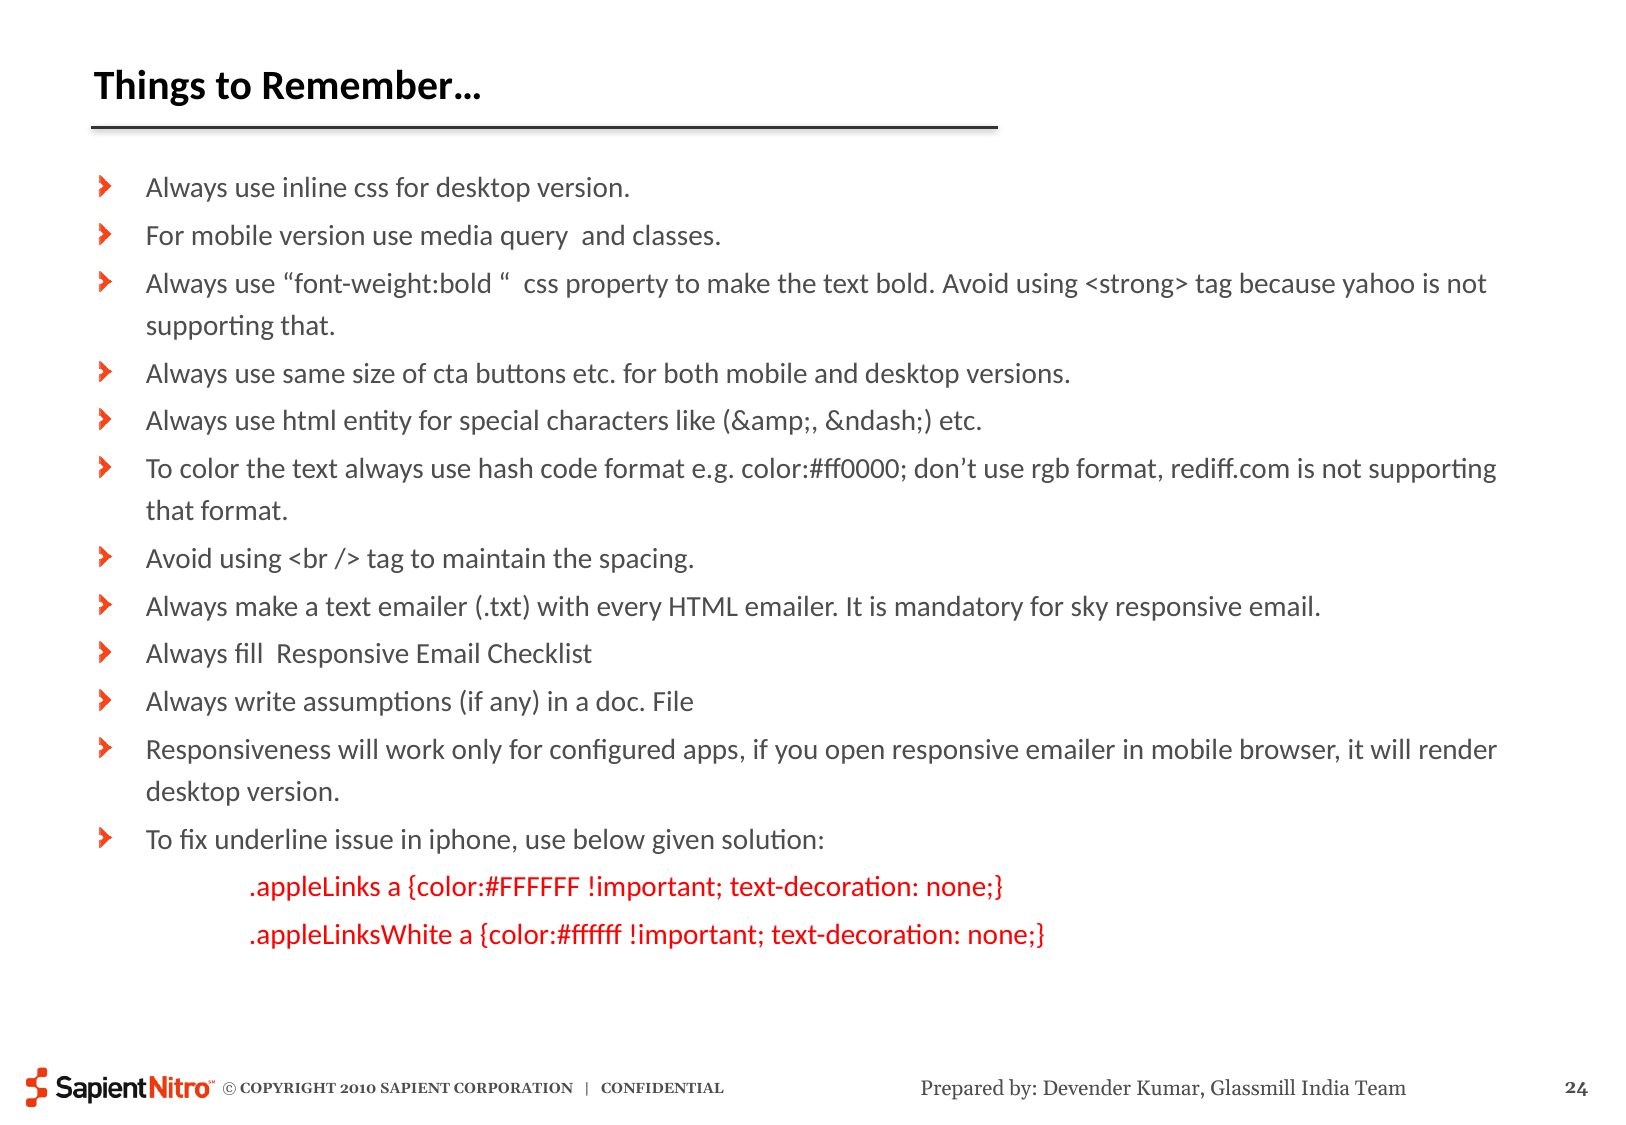

# Things to Remember…
Always use inline css for desktop version.
For mobile version use media query  and classes.
Always use “font-weight:bold “  css property to make the text bold. Avoid using <strong> tag because yahoo is not supporting that.
Always use same size of cta buttons etc. for both mobile and desktop versions.
Always use html entity for special characters like (&amp;, &ndash;) etc.
To color the text always use hash code format e.g. color:#ff0000; don’t use rgb format, rediff.com is not supporting that format.
Avoid using <br /> tag to maintain the spacing.
Always make a text emailer (.txt) with every HTML emailer. It is mandatory for sky responsive email.
Always fill  Responsive Email Checklist
Always write assumptions (if any) in a doc. File
Responsiveness will work only for configured apps, if you open responsive emailer in mobile browser, it will render desktop version.
To fix underline issue in iphone, use below given solution:
	.appleLinks a {color:#FFFFFF !important; text-decoration: none;}
	.appleLinksWhite a {color:#ffffff !important; text-decoration: none;}